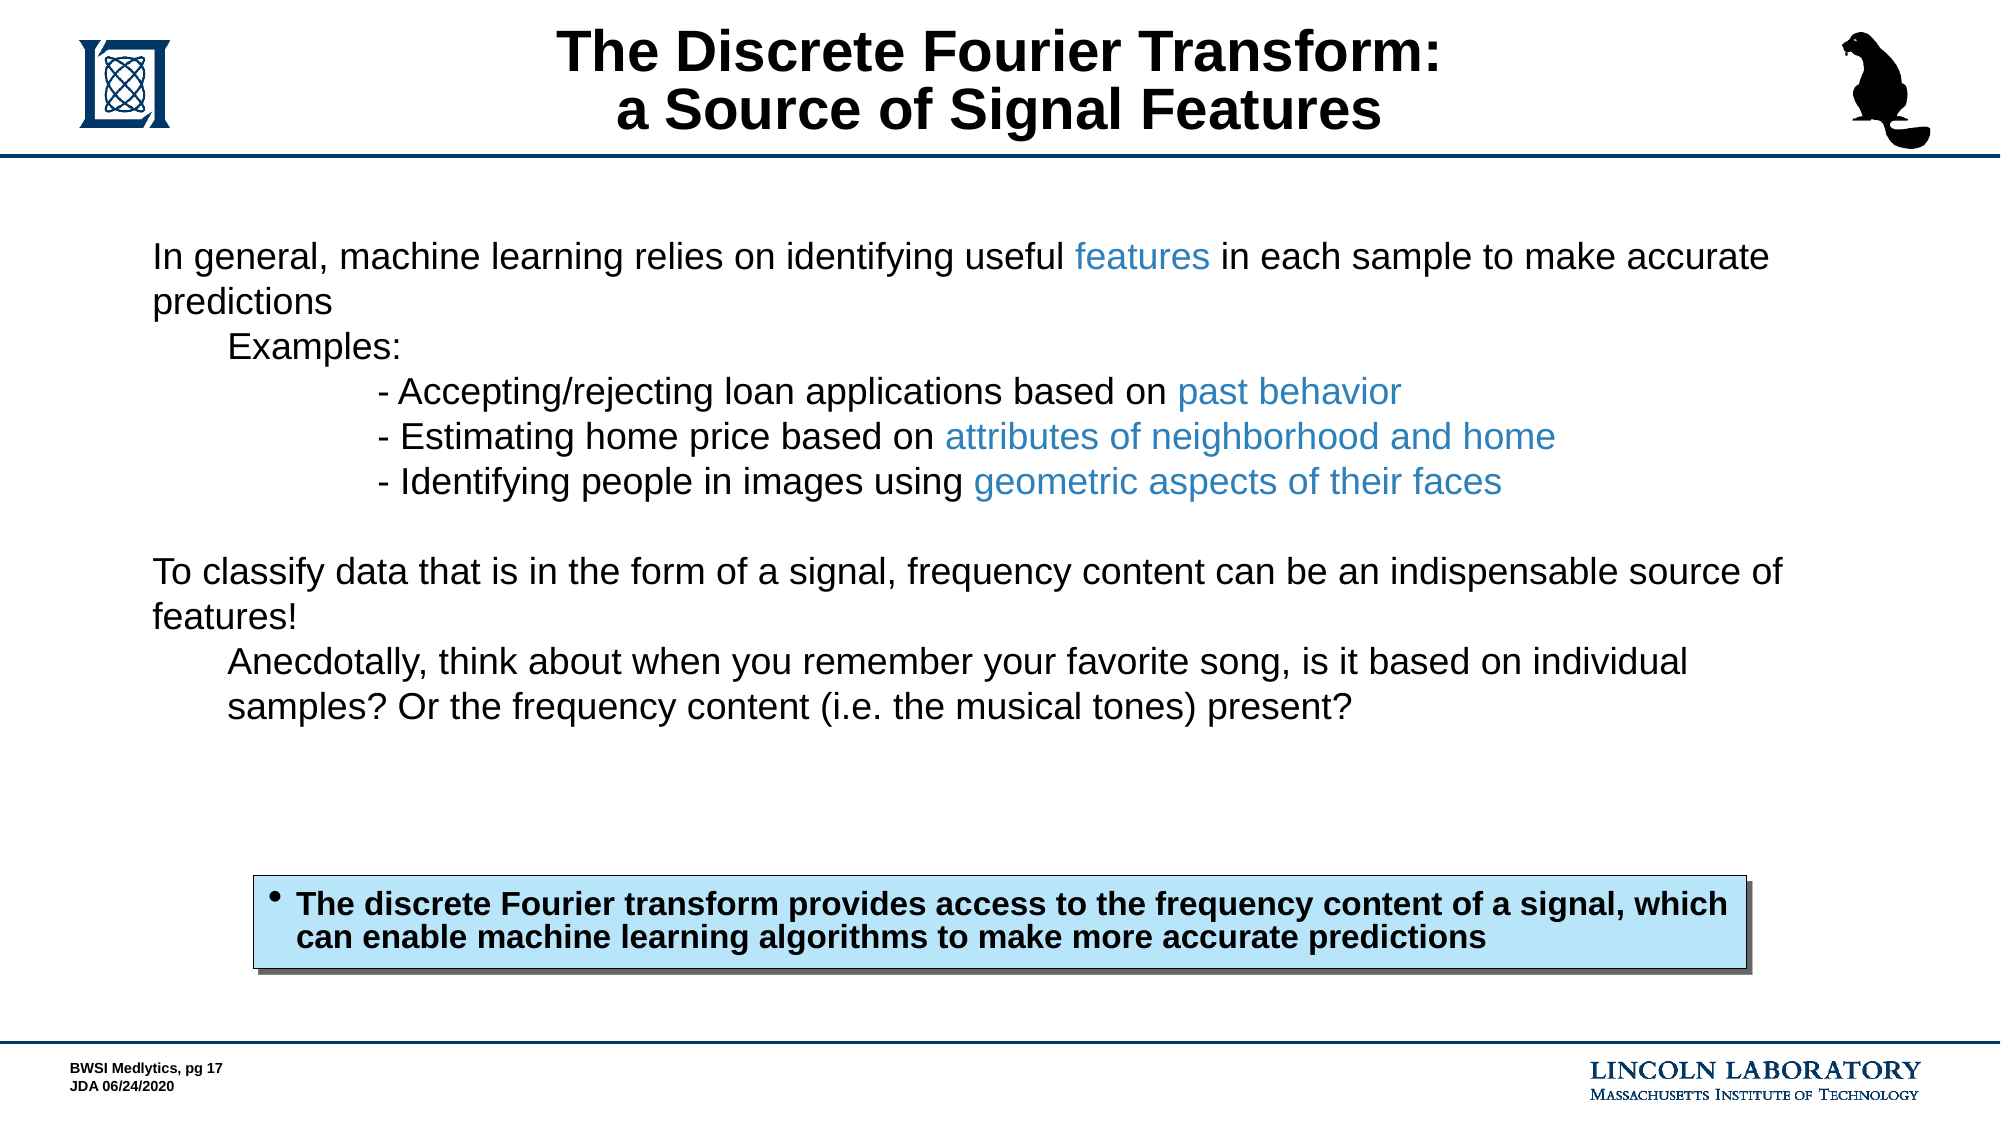

# The Discrete Fourier Transform: a Source of Signal Features
In general, machine learning relies on identifying useful features in each sample to make accurate predictions
Examples:
	- Accepting/rejecting loan applications based on past behavior
	- Estimating home price based on attributes of neighborhood and home
	- Identifying people in images using geometric aspects of their faces

To classify data that is in the form of a signal, frequency content can be an indispensable source of features!
Anecdotally, think about when you remember your favorite song, is it based on individual samples? Or the frequency content (i.e. the musical tones) present?
The discrete Fourier transform provides access to the frequency content of a signal, which can enable machine learning algorithms to make more accurate predictions